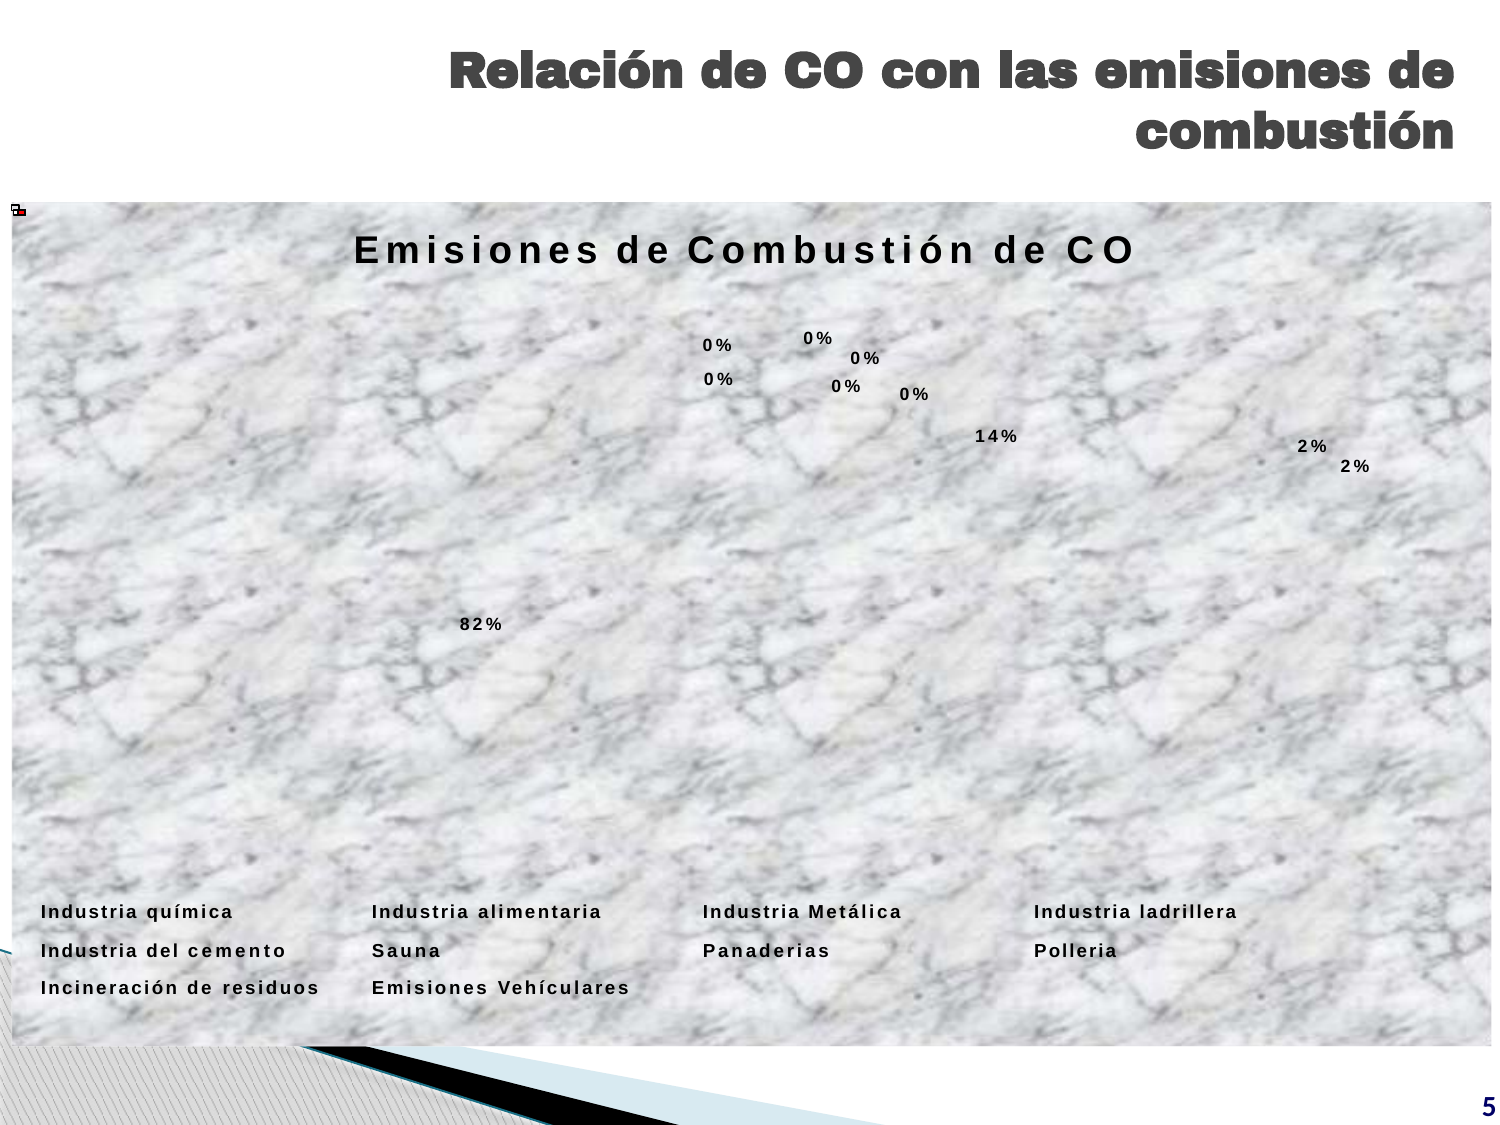

# Relación de CO con las emisiones de
combustión

Emisiones de Combustión de CO
0%
0%
0%
0%
0%
0%
14%
2%
2%
82%
| Industria química | Industria alimentaria | Industria Metálica | Industria ladrillera |
| --- | --- | --- | --- |
| Industria del cemento | Sauna | Panaderias | Polleria |
| Incineración de residuos | Emisiones Vehículares |  |  |
5